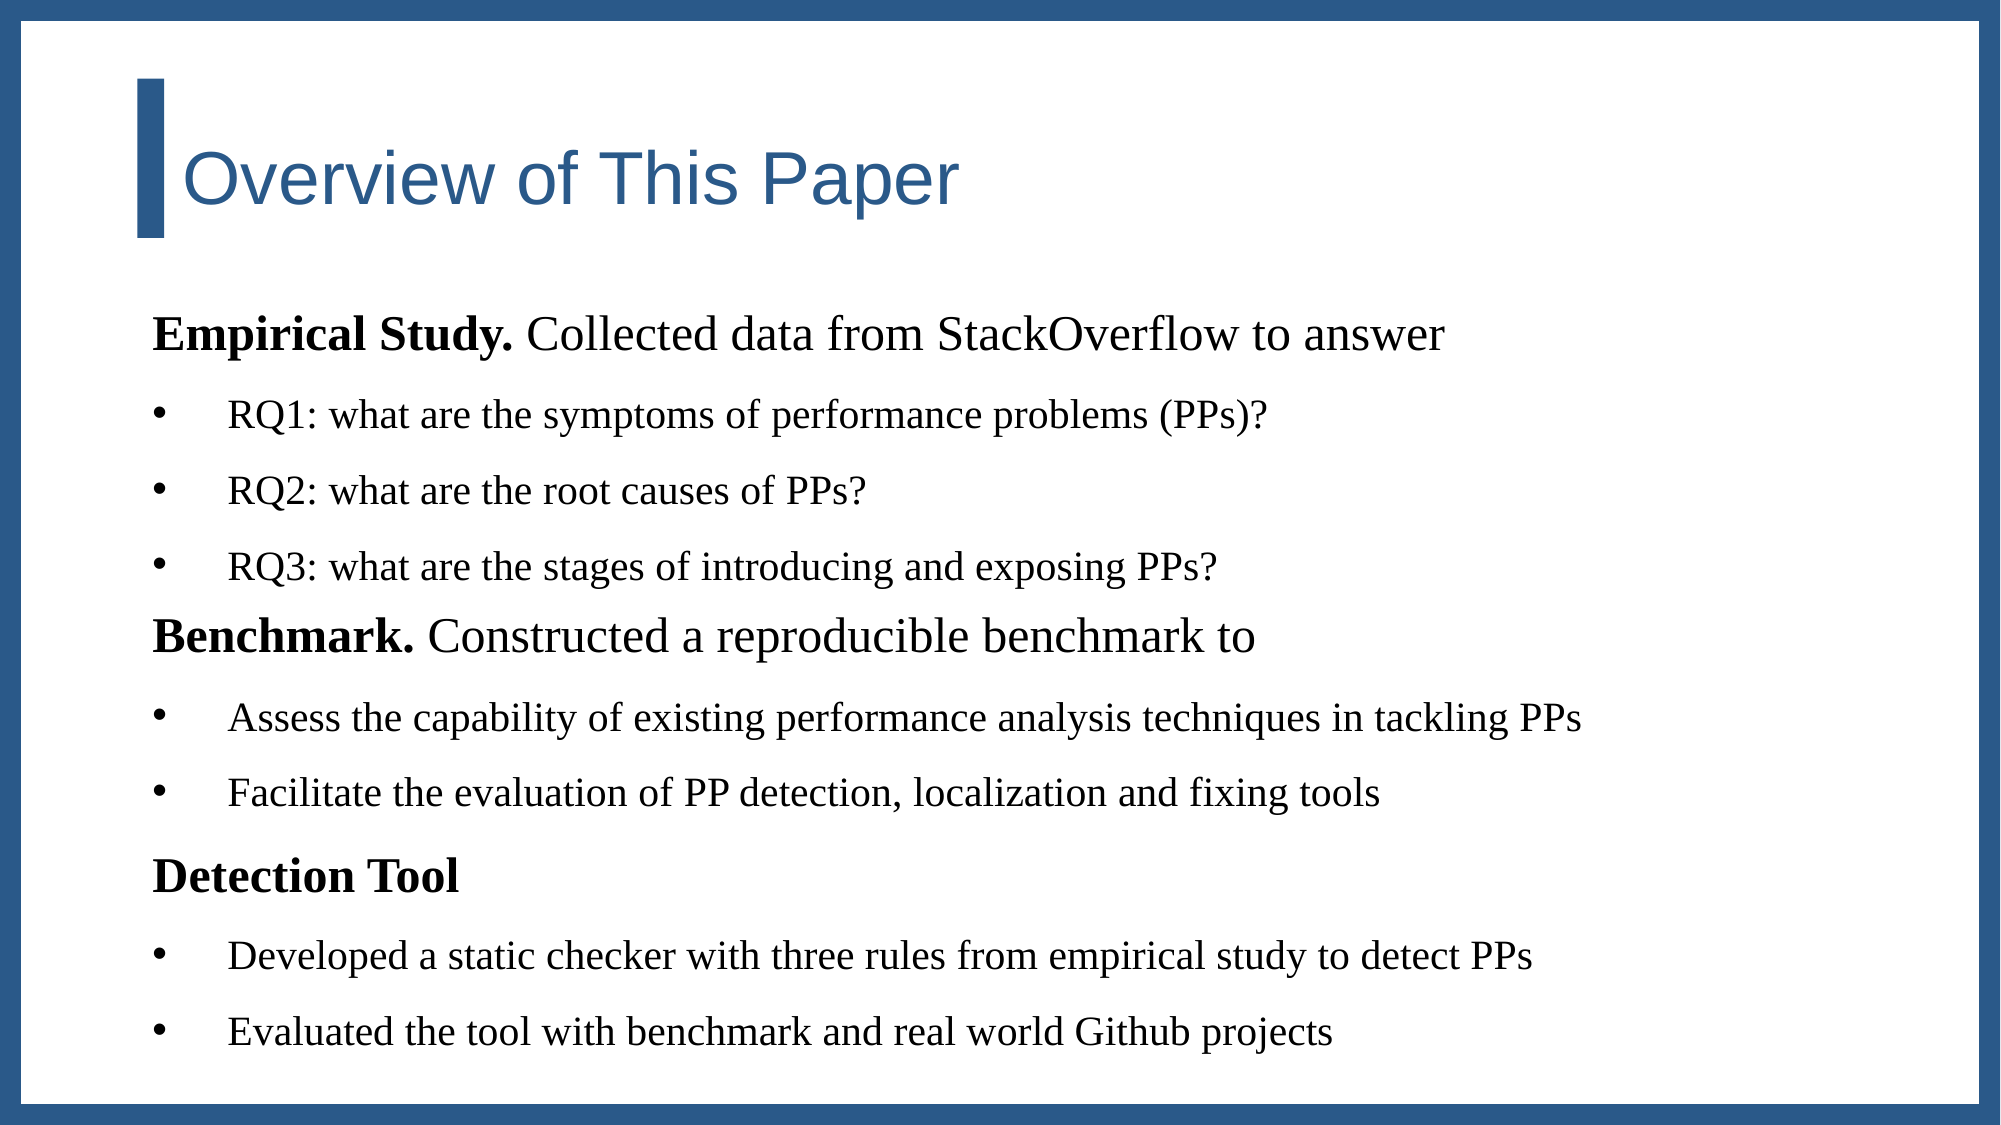

# Overview of This Paper
Empirical Study. Collected data from StackOverflow to answer
RQ1: ﻿what are the symptoms of performance problems (PPs)?
RQ2: ﻿what are the root causes of PPs?
RQ3: ﻿what are the stages of introducing and exposing PPs?
Benchmark. Constructed a reproducible benchmark to
﻿Assess the capability of existing performance analysis techniques in tackling PPs
Facilitate the evaluation of PP detection, localization and fixing tools
Detection Tool
Developed a static checker with three rules from empirical study to detect PPs
Evaluated the tool with benchmark and real world Github projects